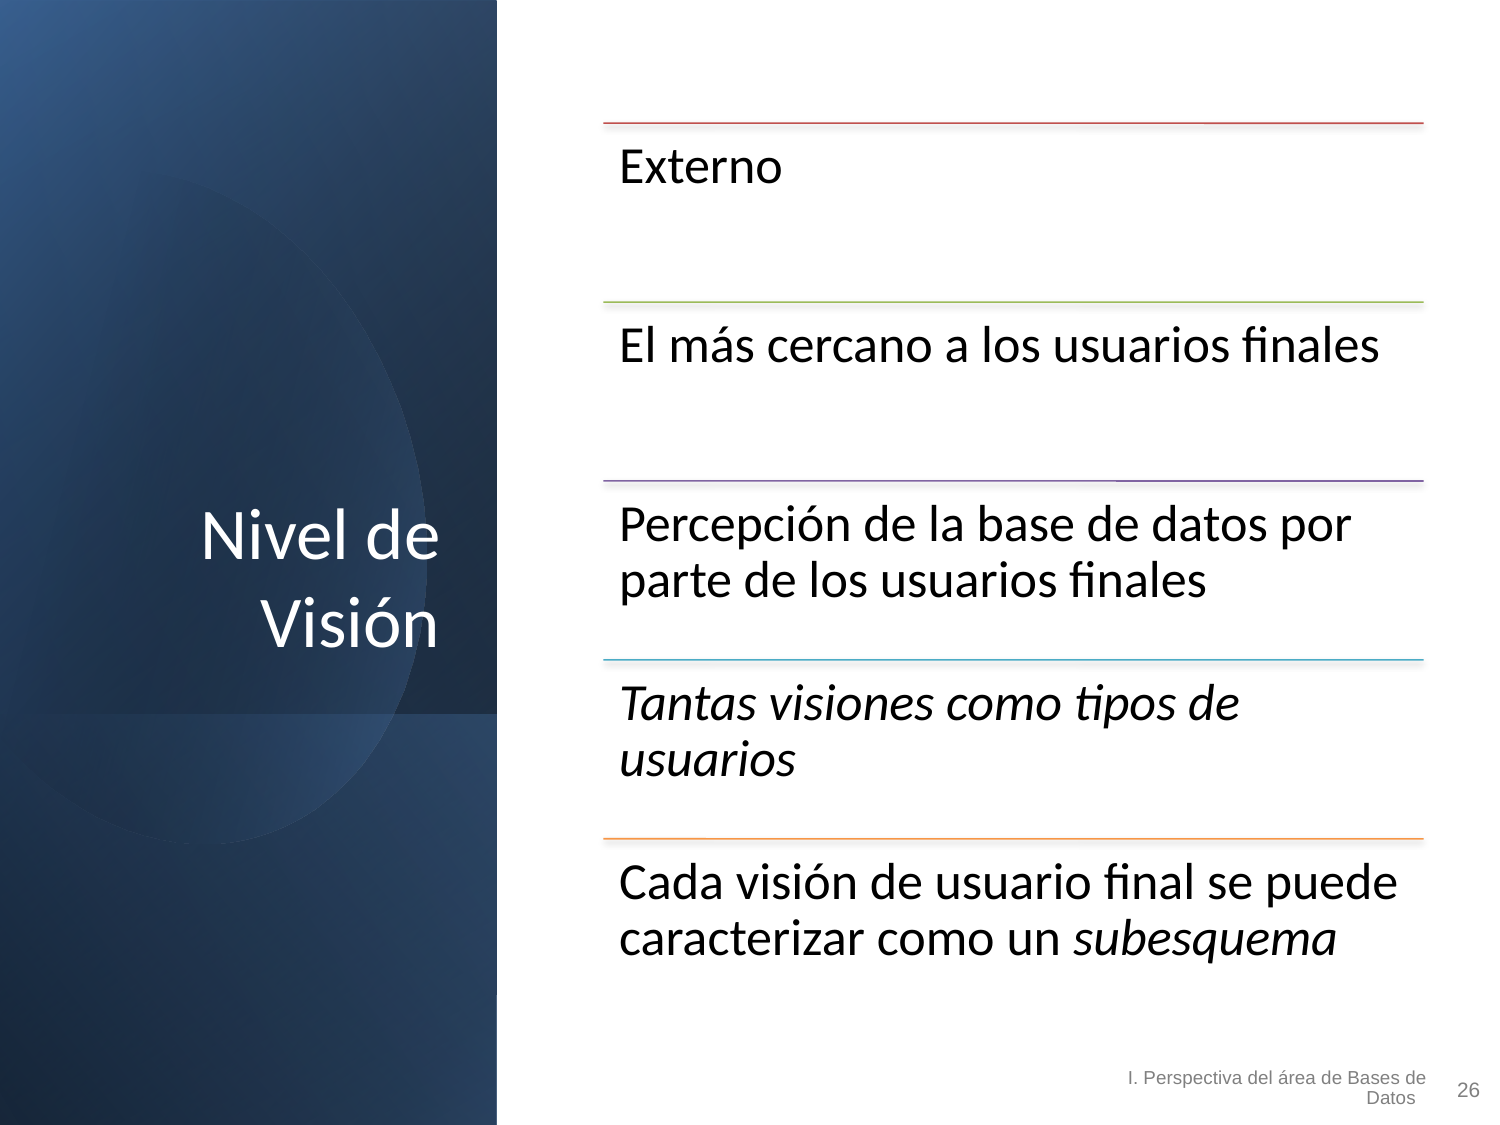

Externo
El más cercano a los usuarios finales
Percepción de la base de datos por parte de los usuarios finales
Tantas visiones como tipos de usuarios
Cada visión de usuario final se puede caracterizar como un subesquema

# Nivel de Visión

I. Perspectiva del área de Bases de Datos
26